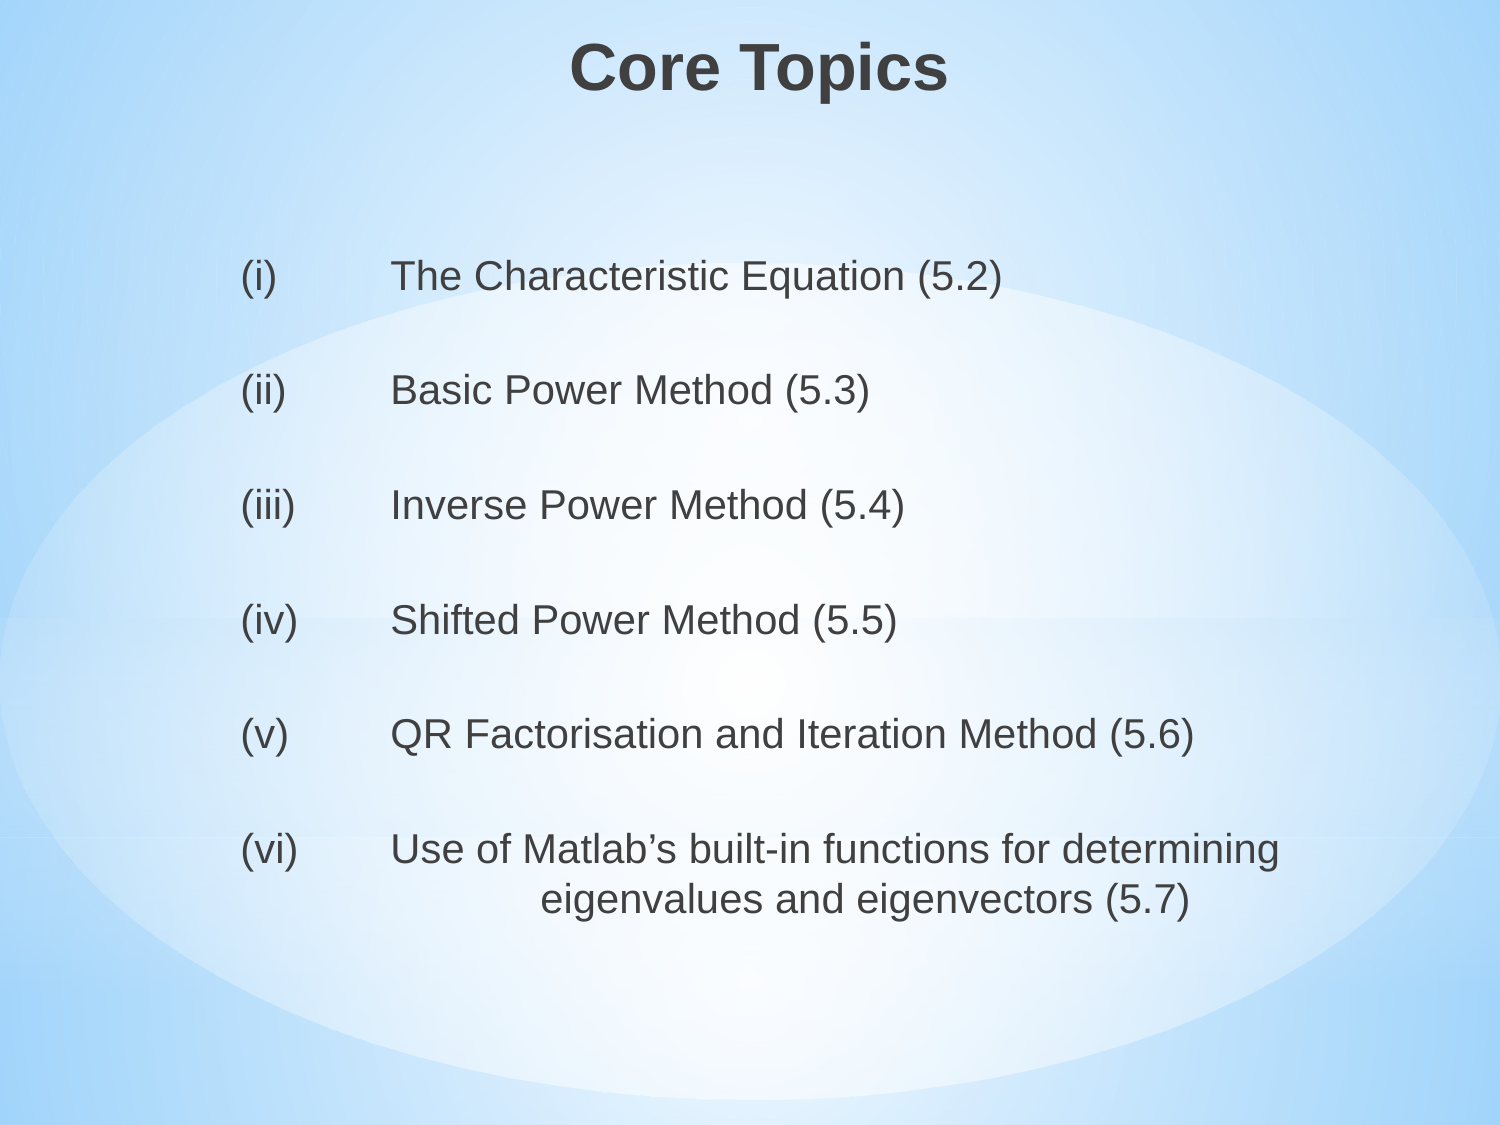

Core Topics

	(i) 	The Characteristic Equation (5.2)
	(ii) 	Basic Power Method (5.3)
	(iii)	Inverse Power Method (5.4)
	(iv) 	Shifted Power Method (5.5)
	(v) 	QR Factorisation and Iteration Method (5.6)
	(vi) 	Use of Matlab’s built-in functions for determining 			eigenvalues and eigenvectors (5.7)